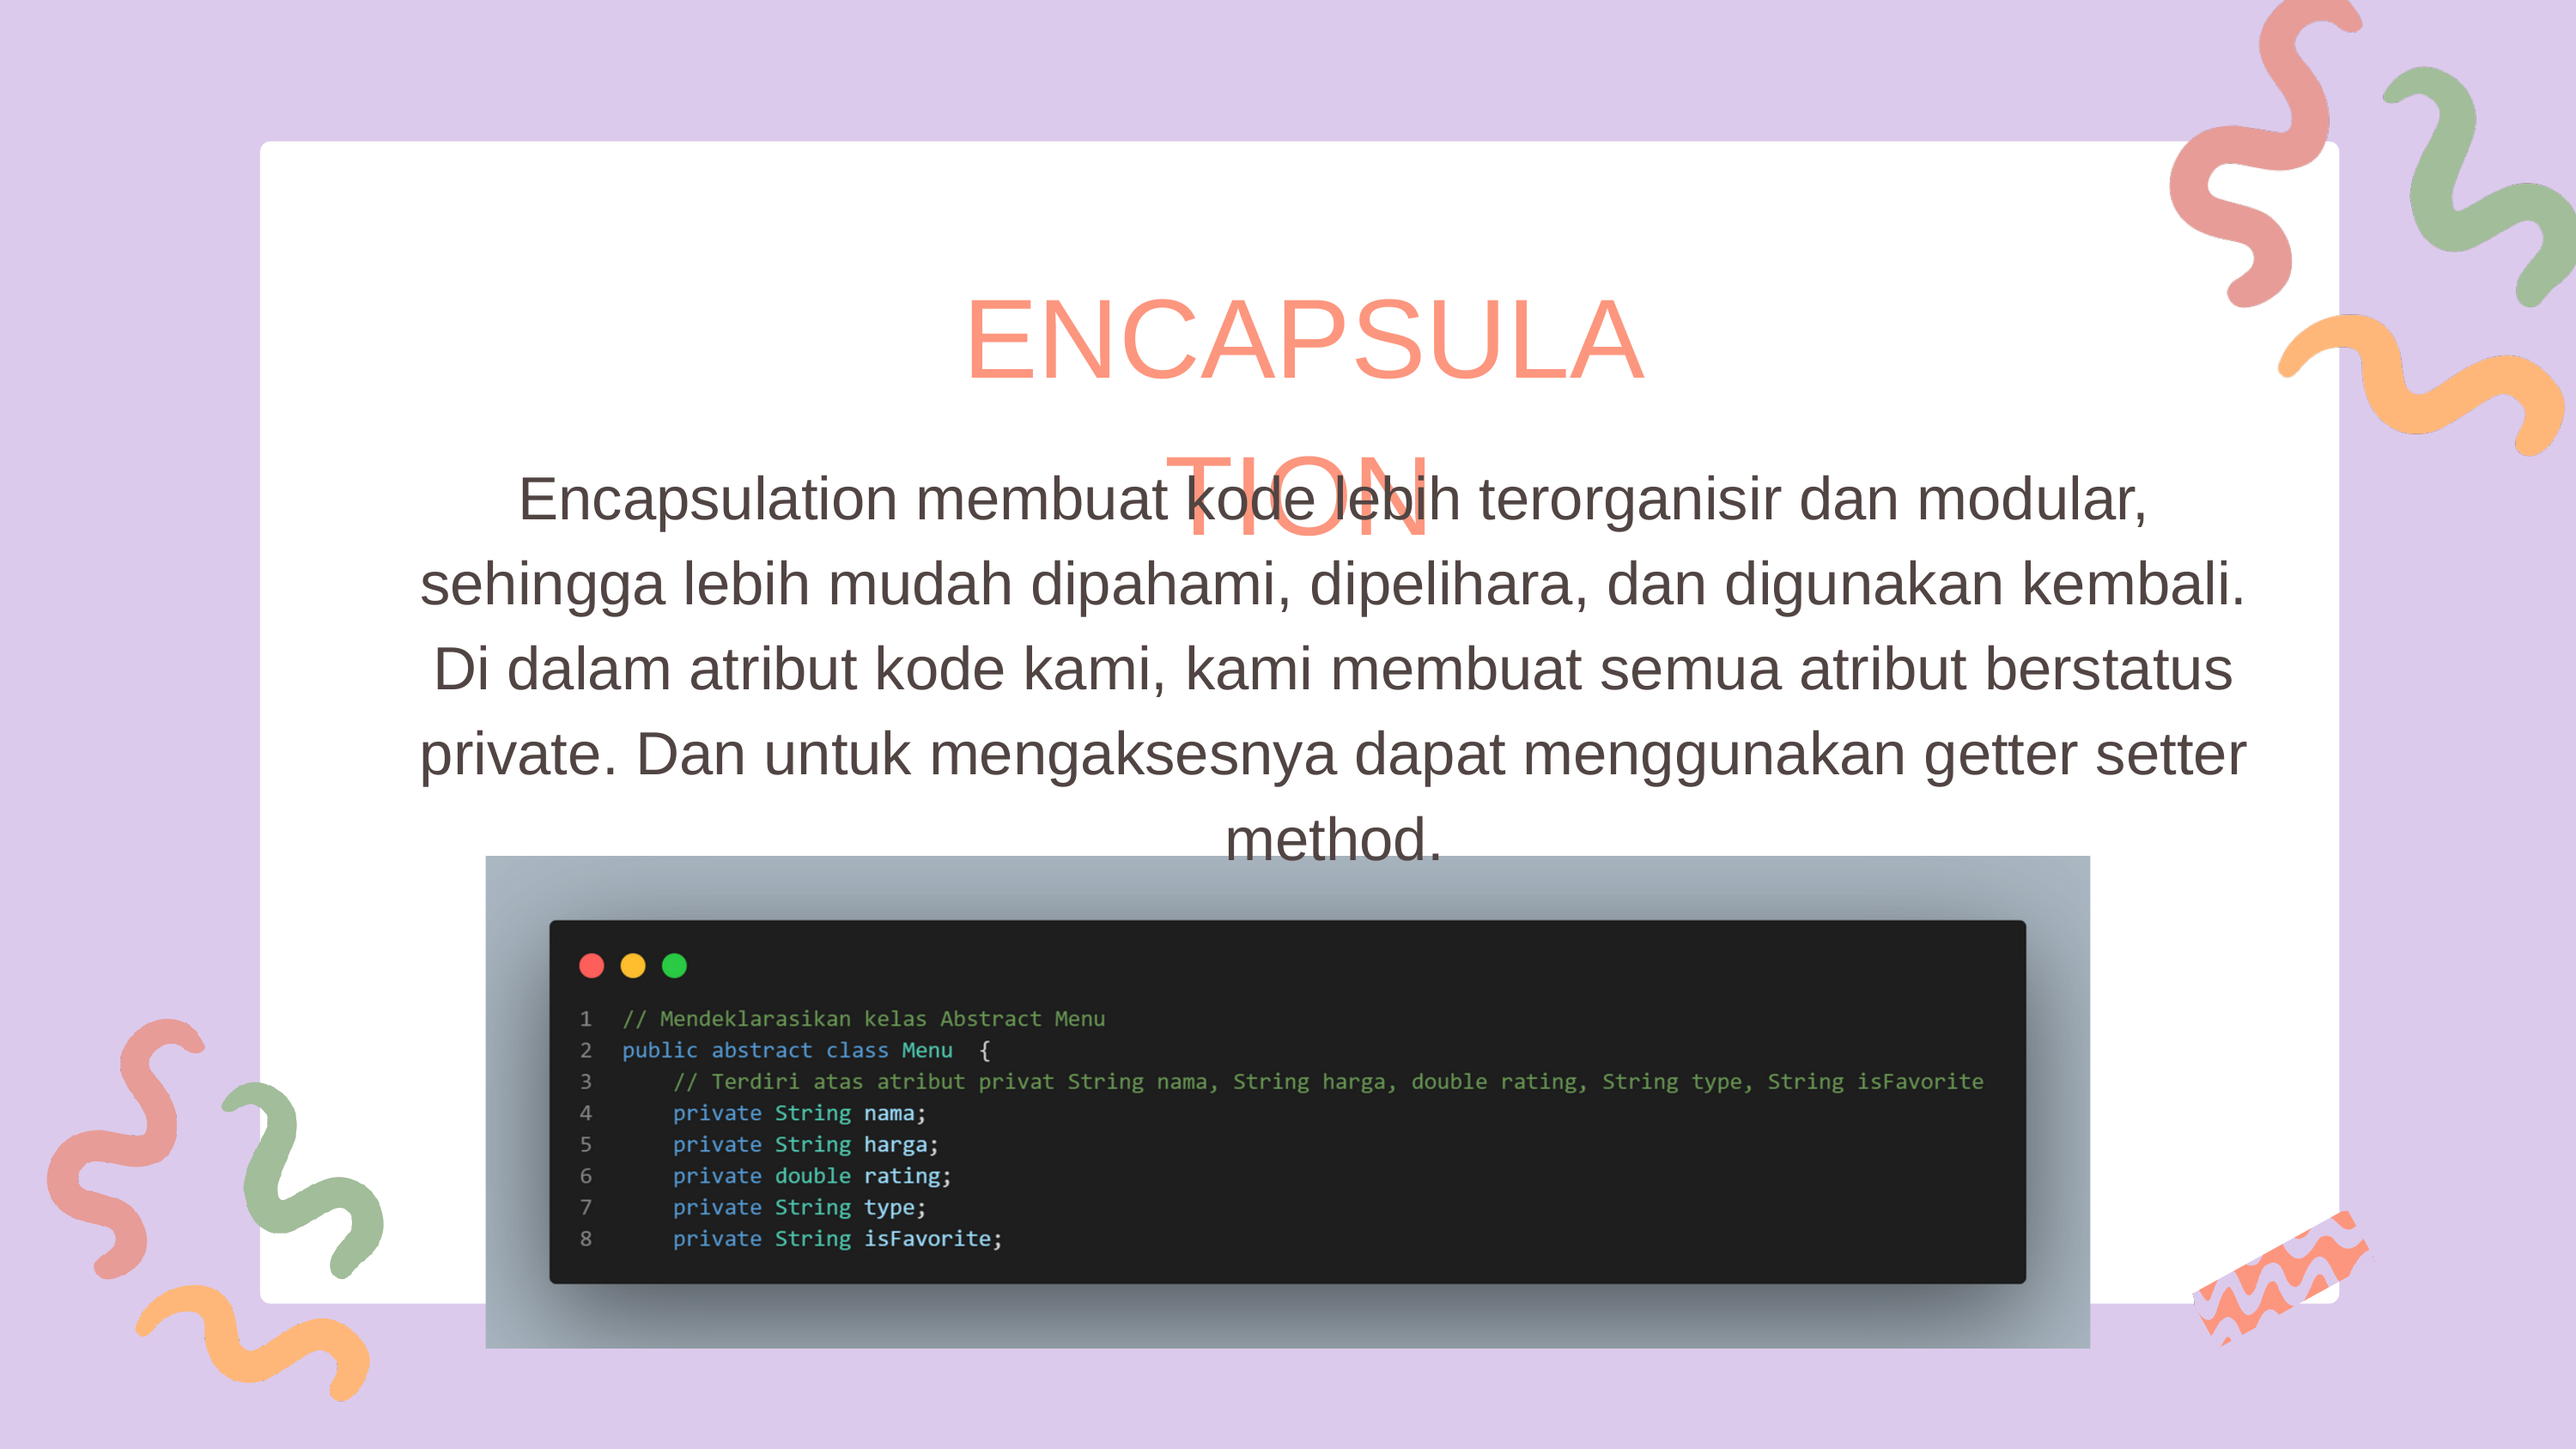

ENCAPSULATION
Encapsulation membuat kode lebih terorganisir dan modular, sehingga lebih mudah dipahami, dipelihara, dan digunakan kembali. Di dalam atribut kode kami, kami membuat semua atribut berstatus private. Dan untuk mengaksesnya dapat menggunakan getter setter method.